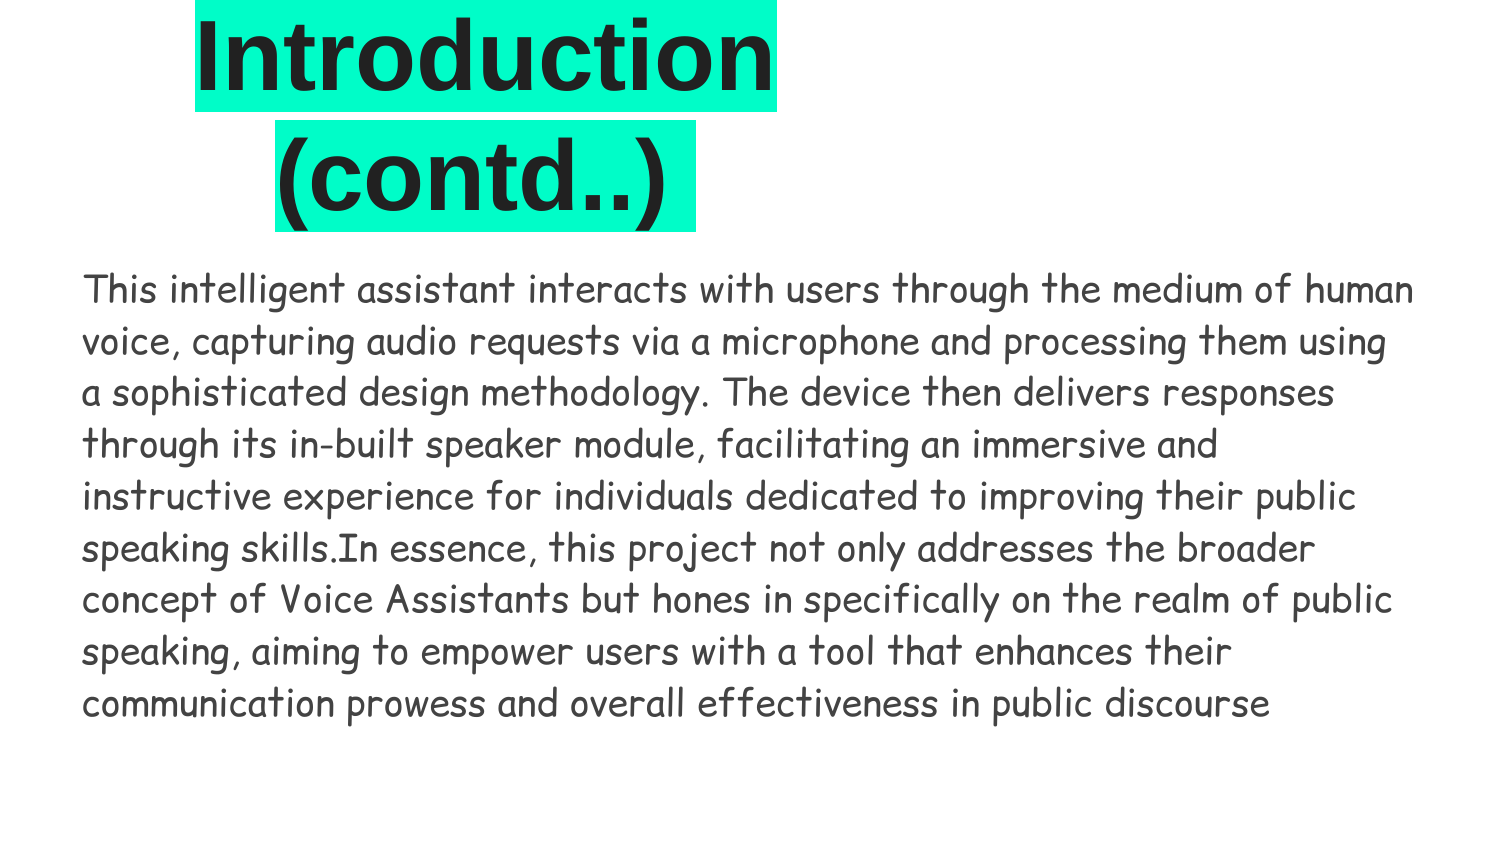

# Introduction (contd..)

This intelligent assistant interacts with users through the medium of human voice, capturing audio requests via a microphone and processing them using a sophisticated design methodology. The device then delivers responses through its in-built speaker module, facilitating an immersive and instructive experience for individuals dedicated to improving their public speaking skills.In essence, this project not only addresses the broader concept of Voice Assistants but hones in specifically on the realm of public speaking, aiming to empower users with a tool that enhances their communication prowess and overall effectiveness in public discourse